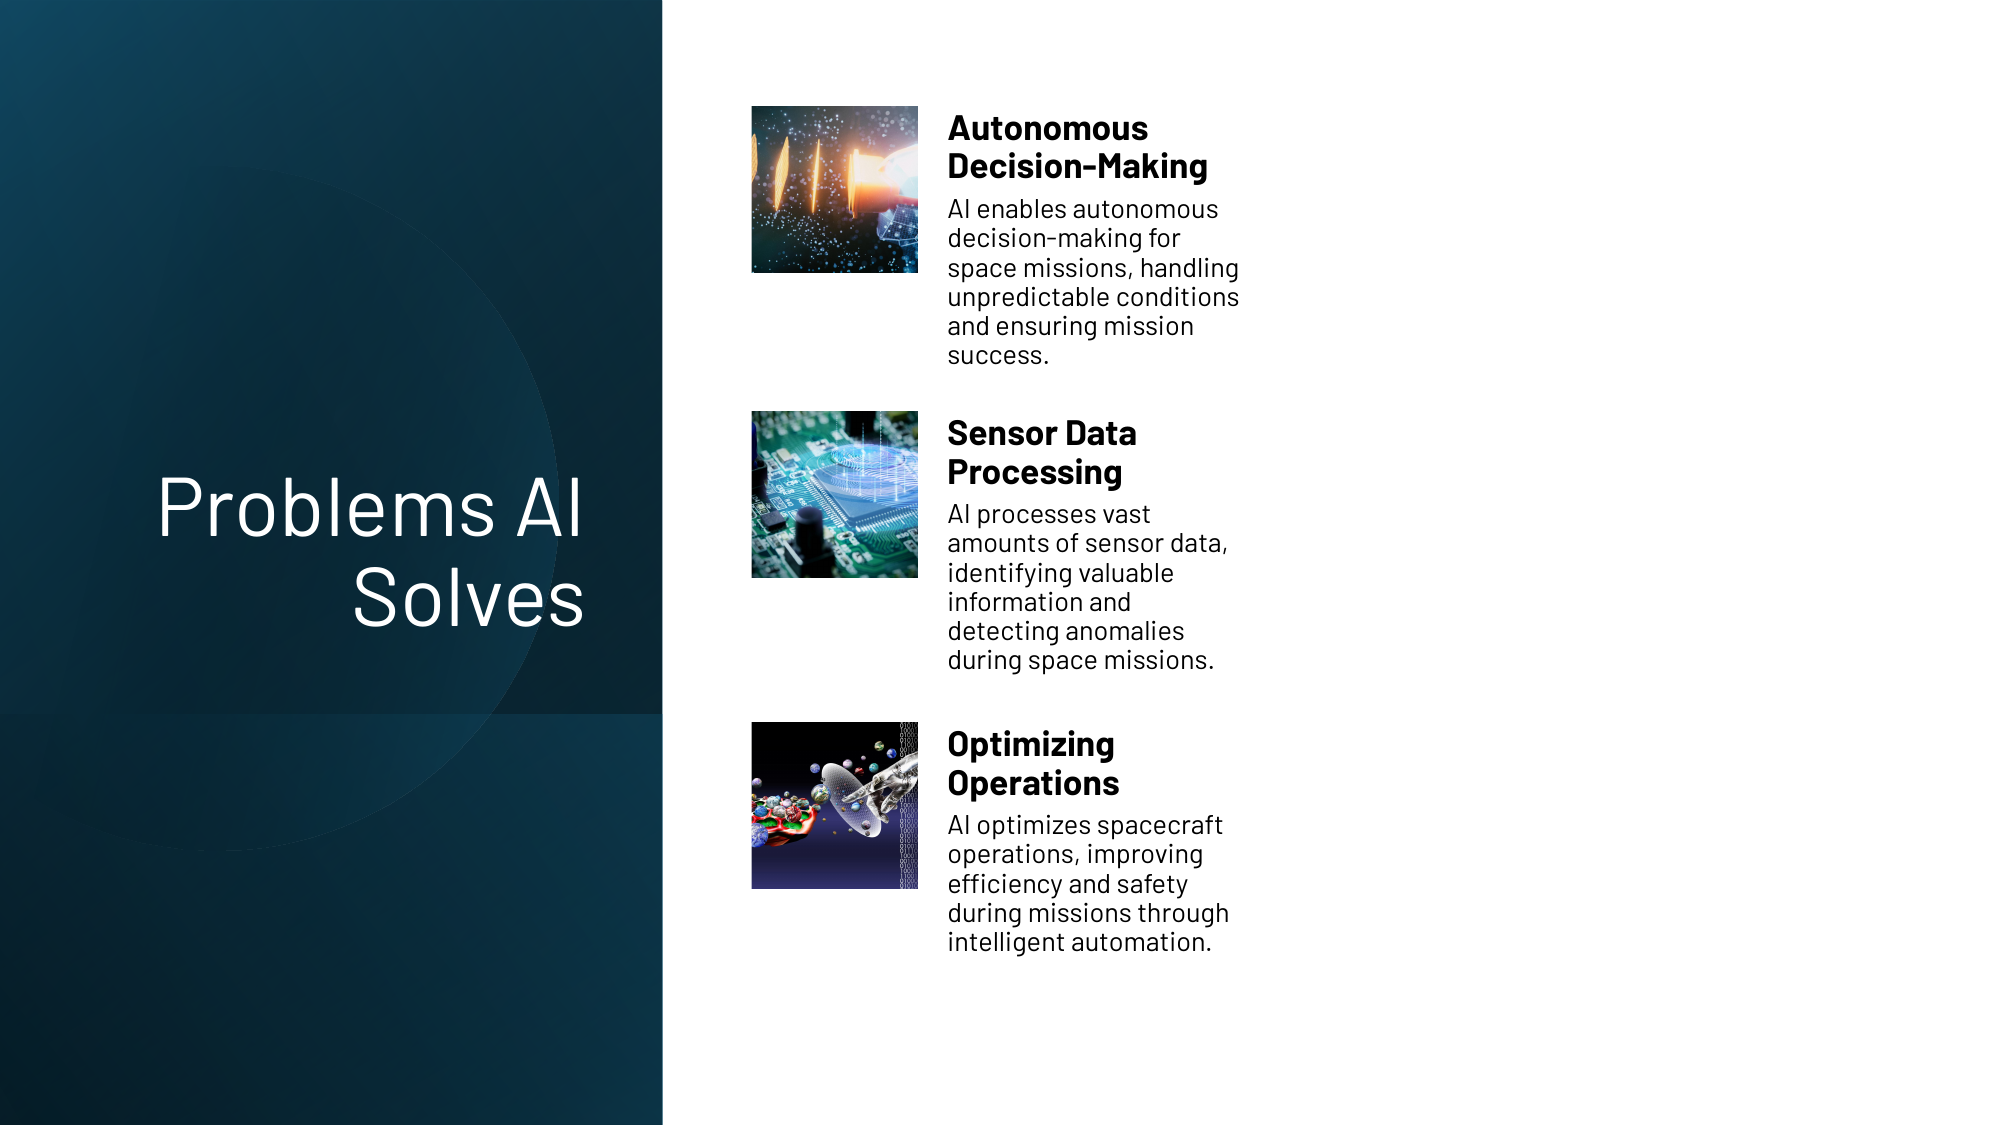

# Problems AI Solves
Autonomous Decision-Making
AI enables autonomous decision-making for space missions, handling unpredictable conditions and ensuring mission success.
Sensor Data Processing
AI processes vast amounts of sensor data, identifying valuable information and detecting anomalies during space missions.
Optimizing Operations
AI optimizes spacecraft operations, improving efficiency and safety during missions through intelligent automation.